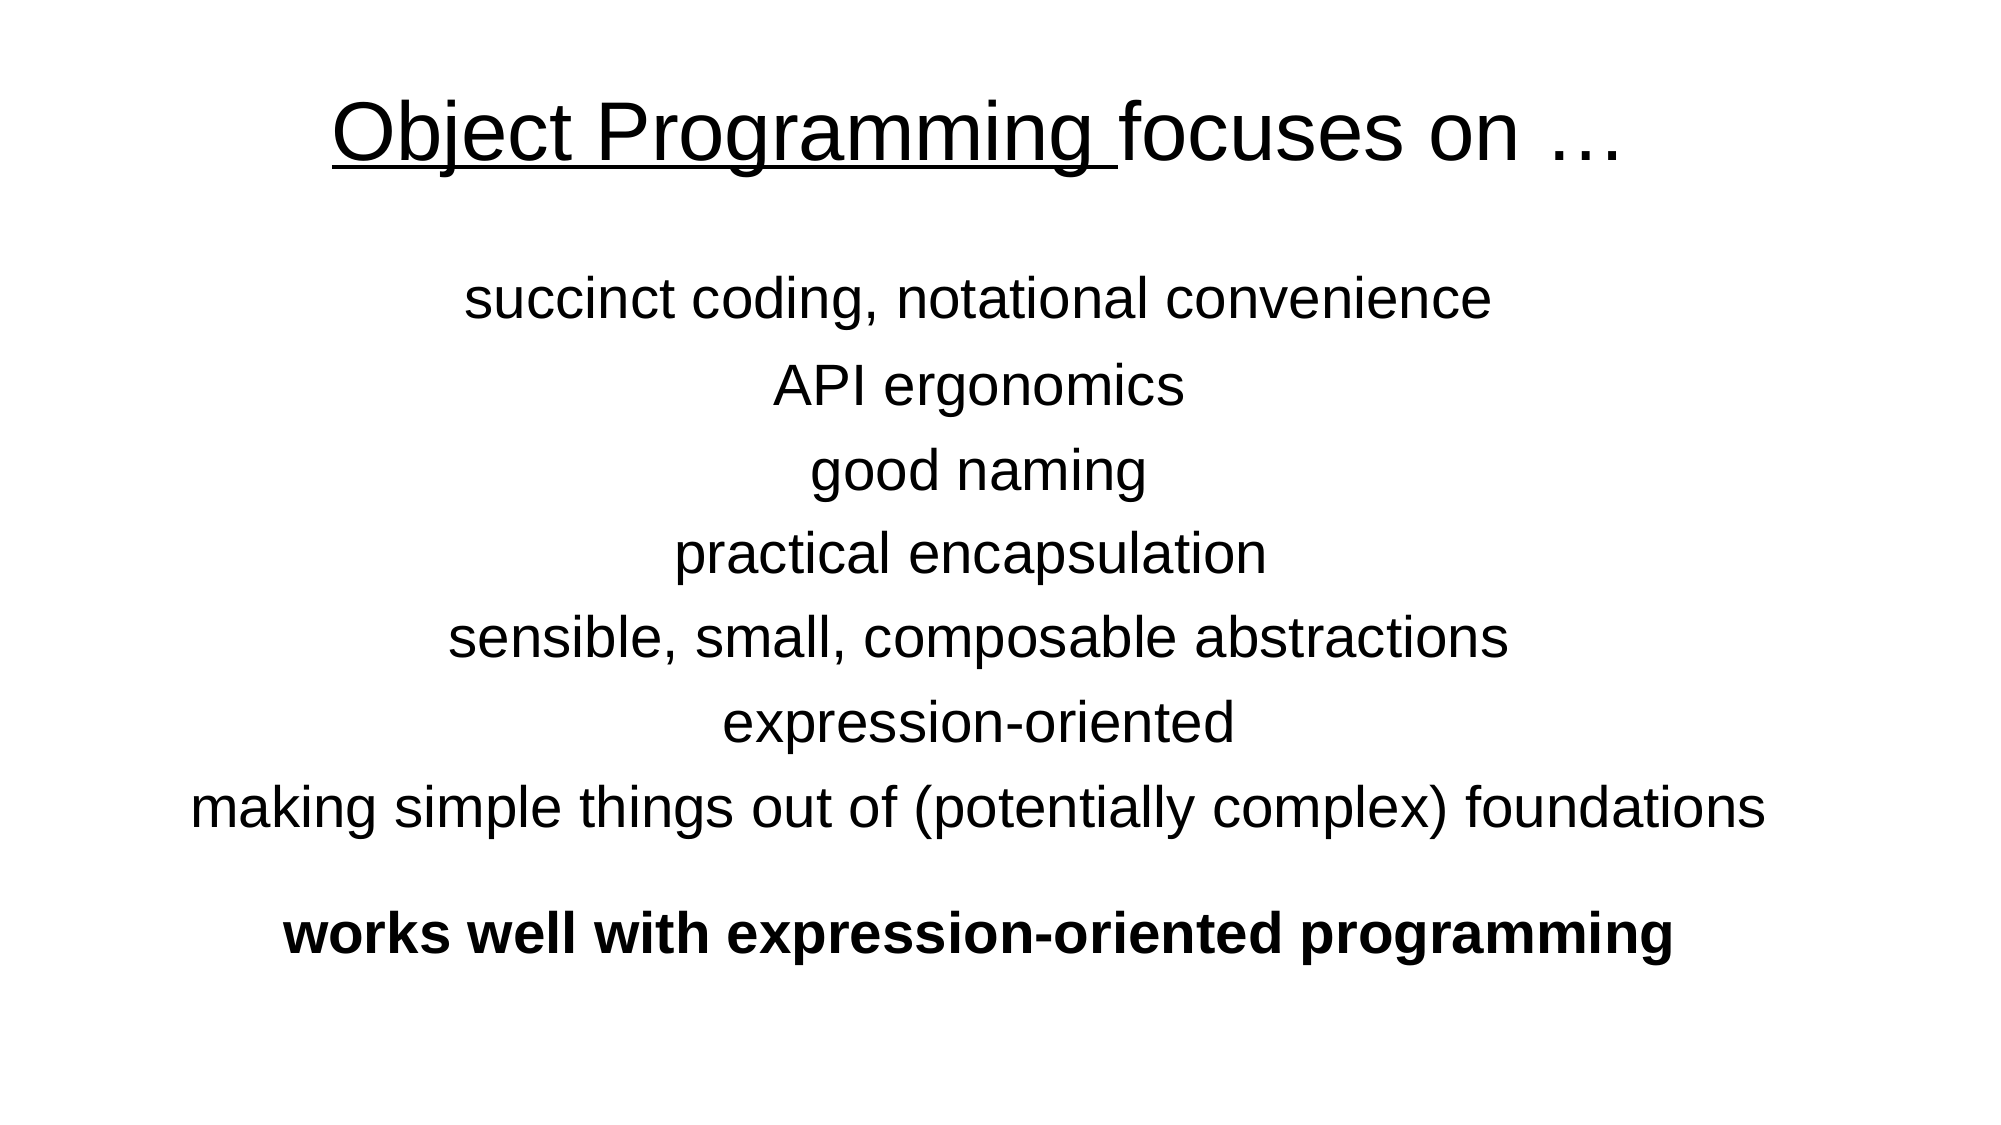

# Object Programming focuses on … succinct coding, notational convenience API ergonomics good naming practical encapsulation sensible, small, composable abstractions expression-oriented making simple things out of (potentially complex) foundations works well with expression-oriented programming